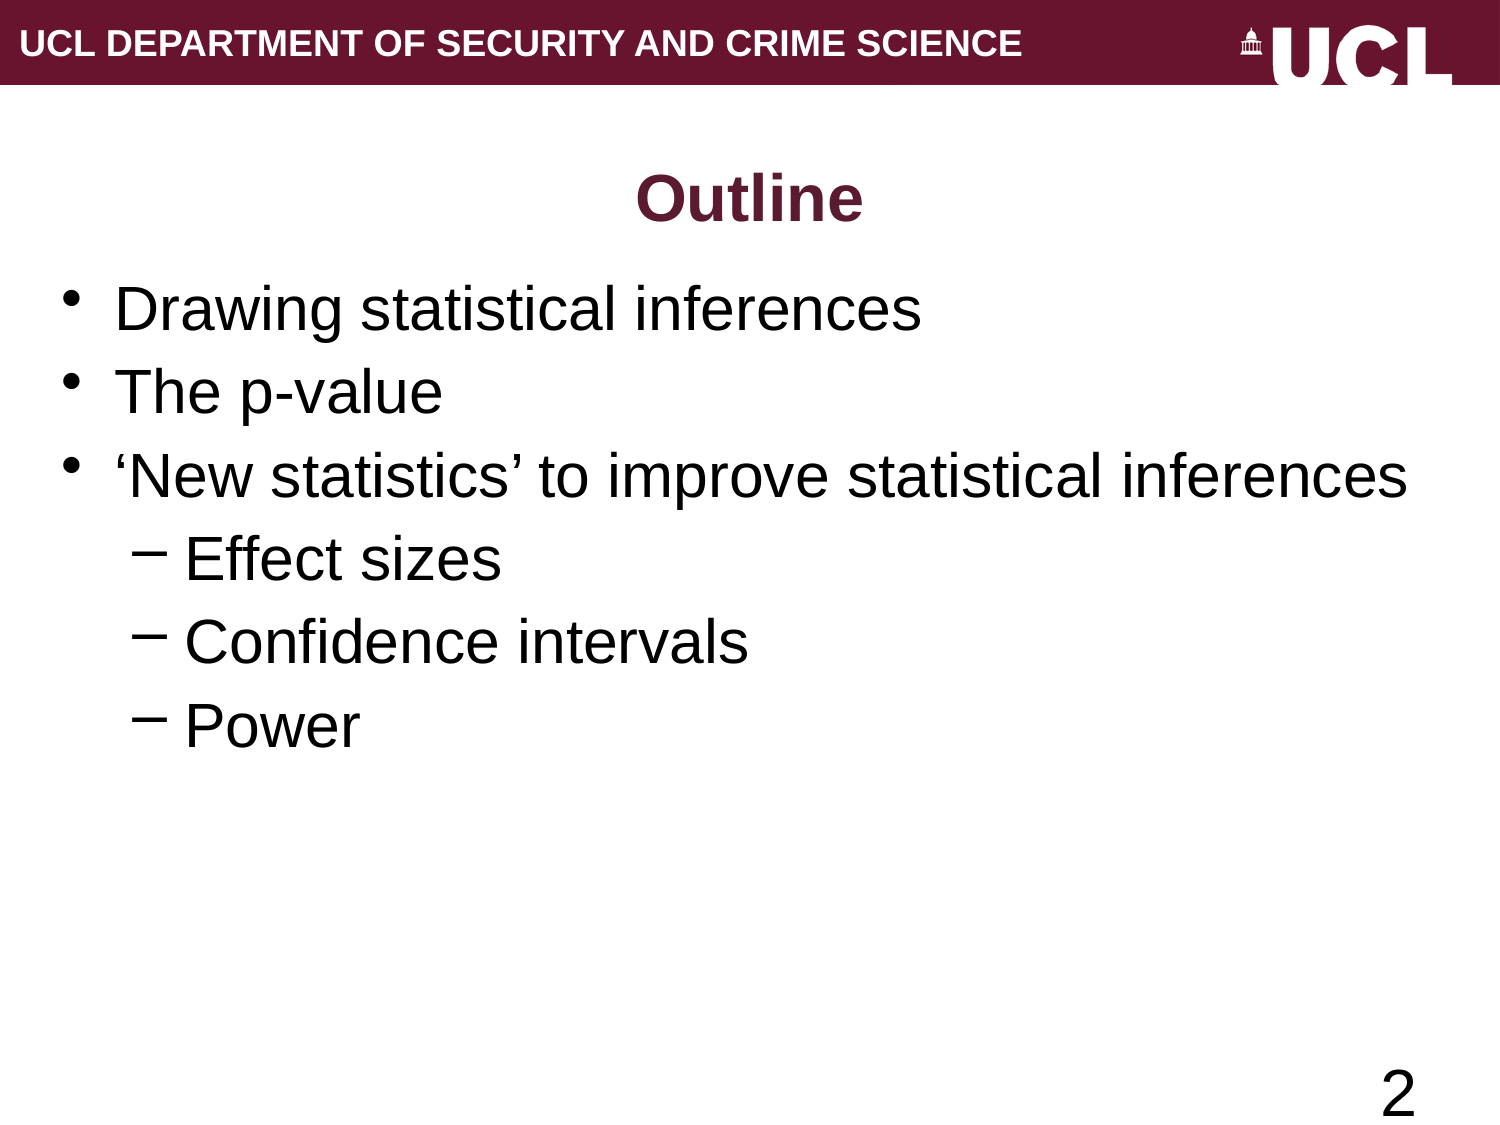

Outline
Drawing statistical inferences
The p-value
‘New statistics’ to improve statistical inferences
Effect sizes
Confidence intervals
Power
2